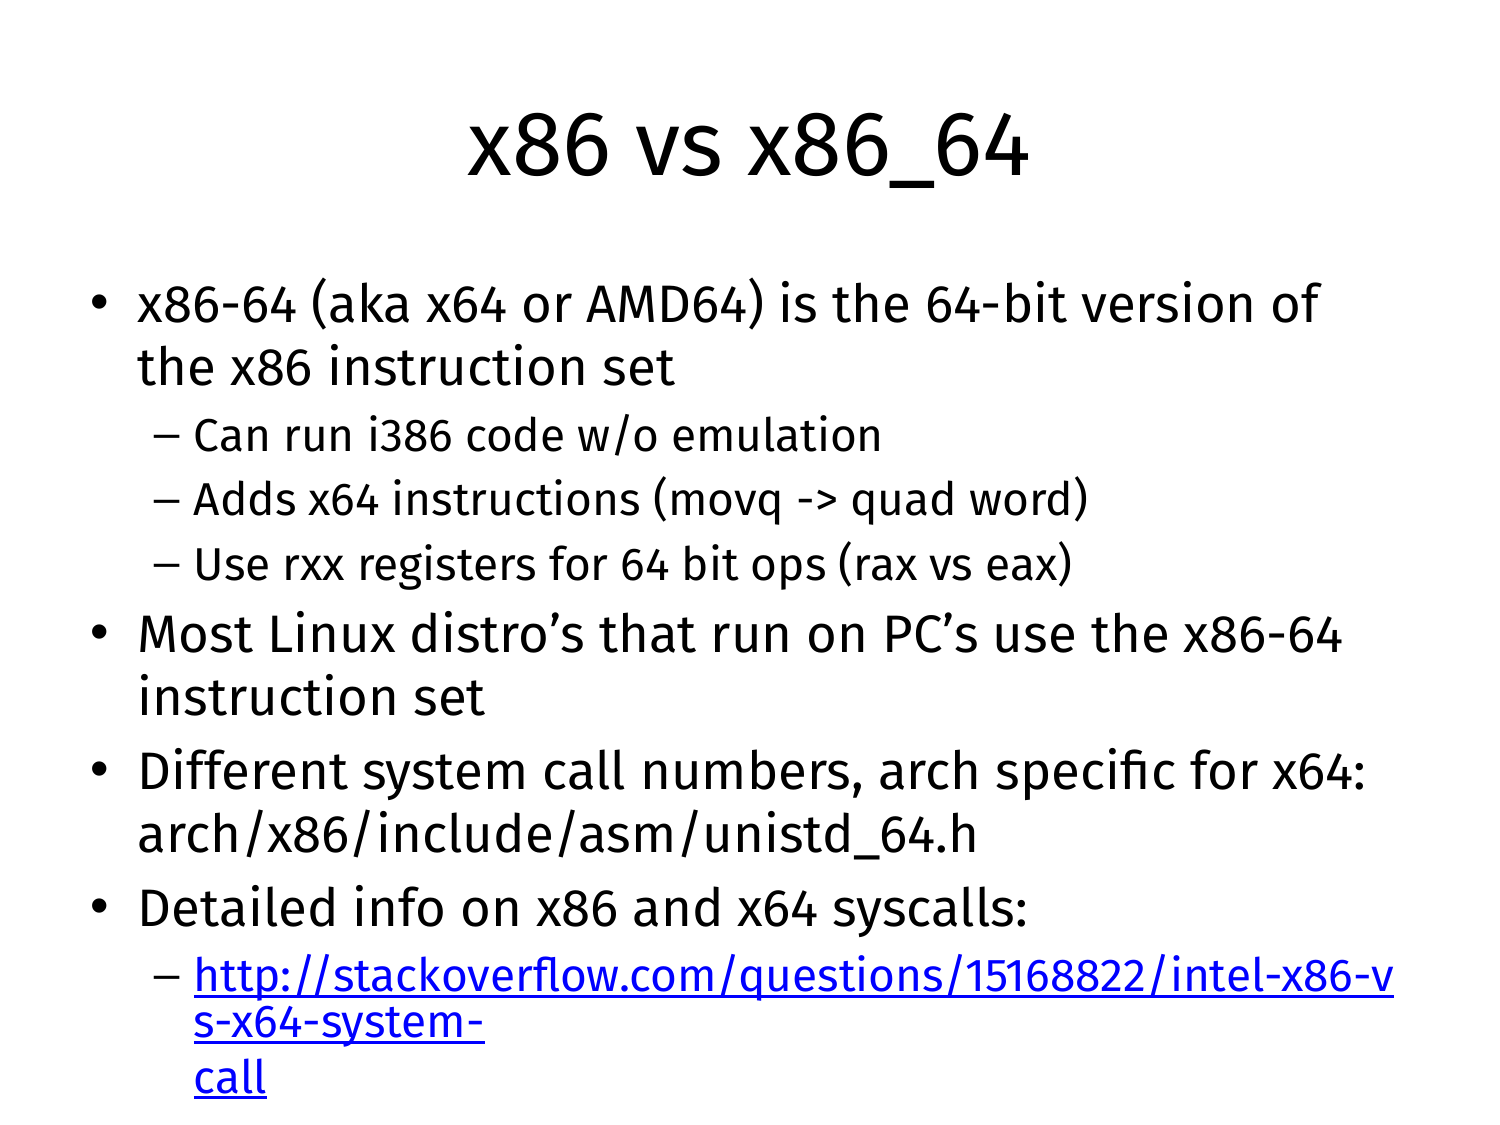

# x86 vs x86_64
x86-64 (aka x64 or AMD64) is the 64-bit version of the x86 instruction set
Can run i386 code w/o emulation
Adds x64 instructions (movq -> quad word)
Use rxx registers for 64 bit ops (rax vs eax)
Most Linux distro’s that run on PC’s use the x86-64 instruction set
Different system call numbers, arch specific for x64: arch/x86/include/asm/unistd_64.h
Detailed info on x86 and x64 syscalls:
http://stackoverflow.com/questions/15168822/intel-x86-vs-x64-system-call